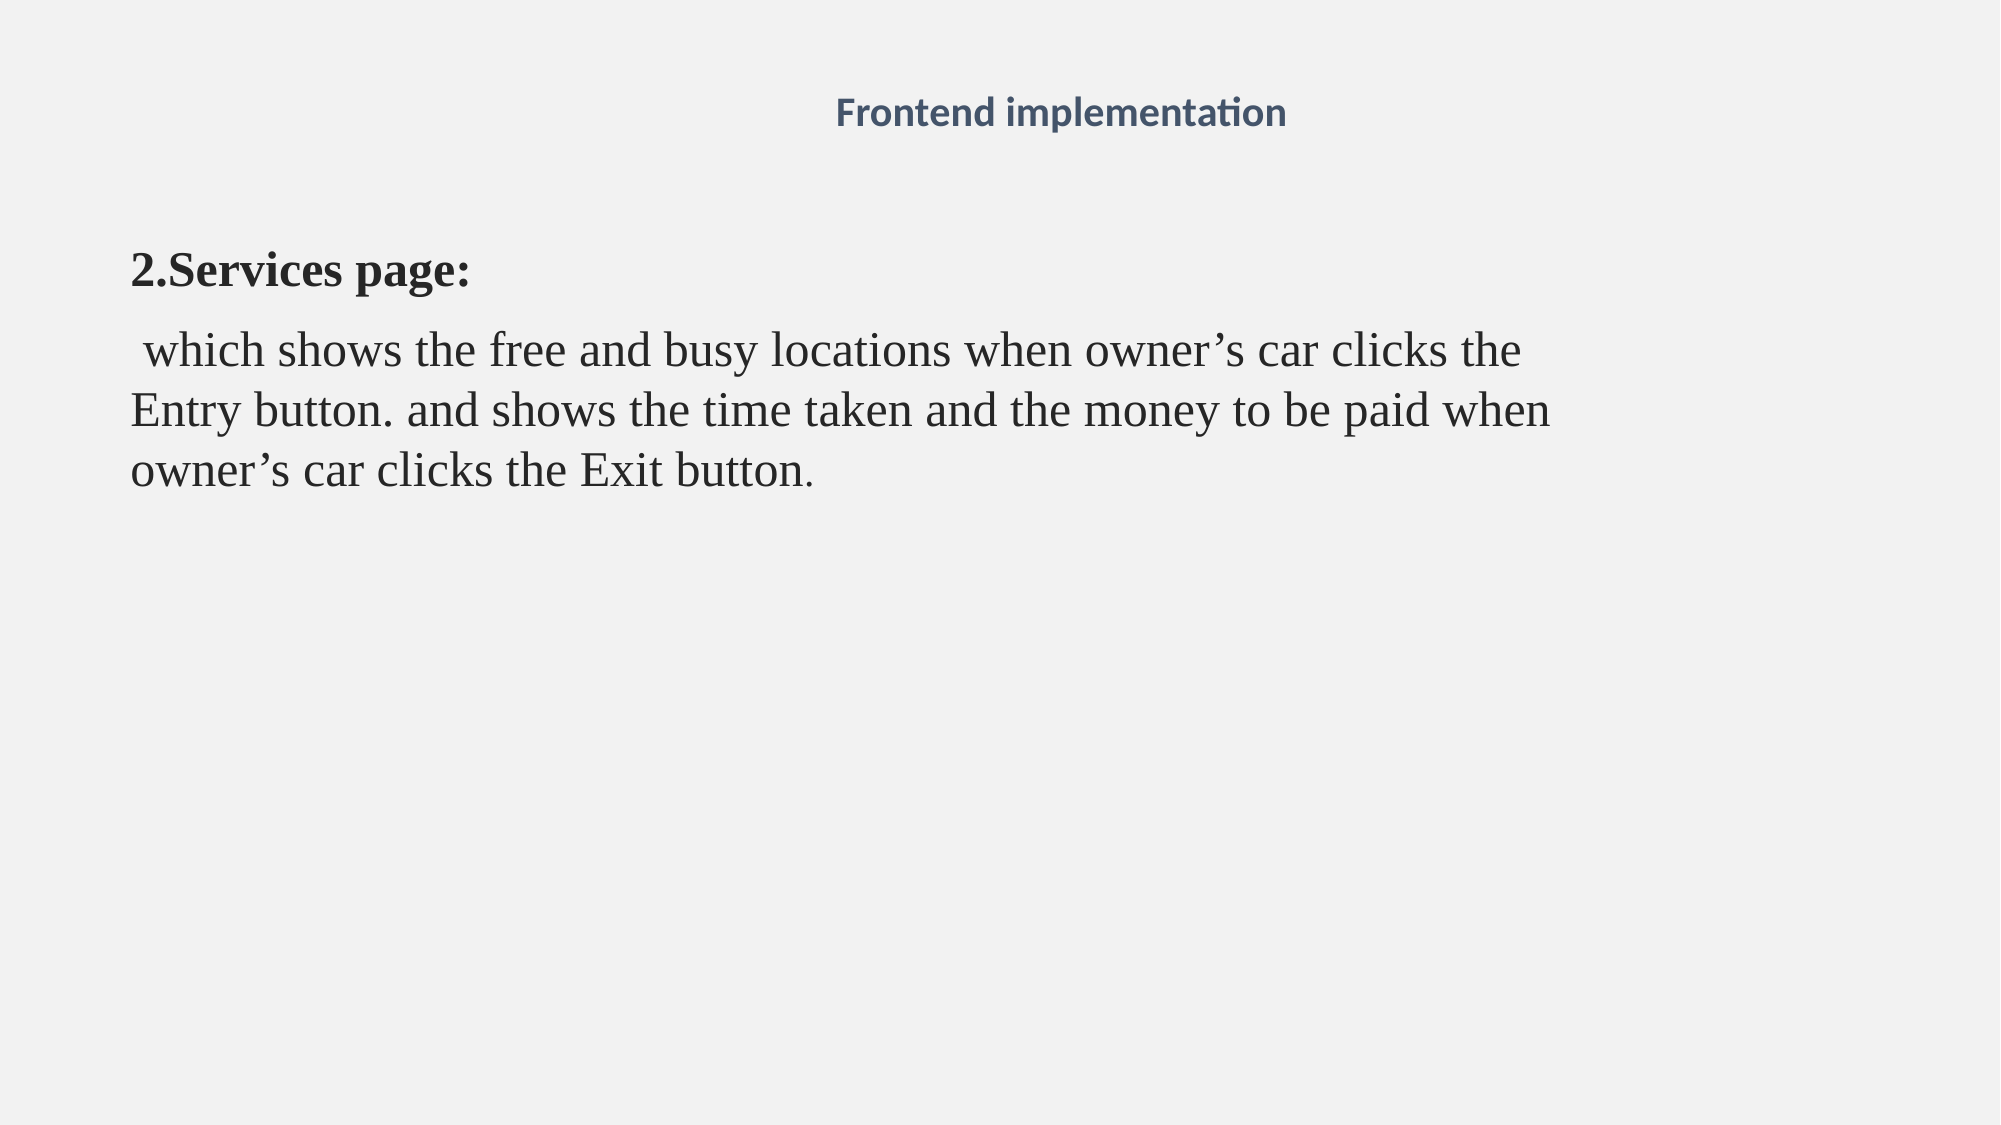

# Frontend implementation
2.Services page:
 which shows the free and busy locations when owner’s car clicks the  Entry button. and shows the time taken and the money to be paid when owner’s car clicks the Exit button.